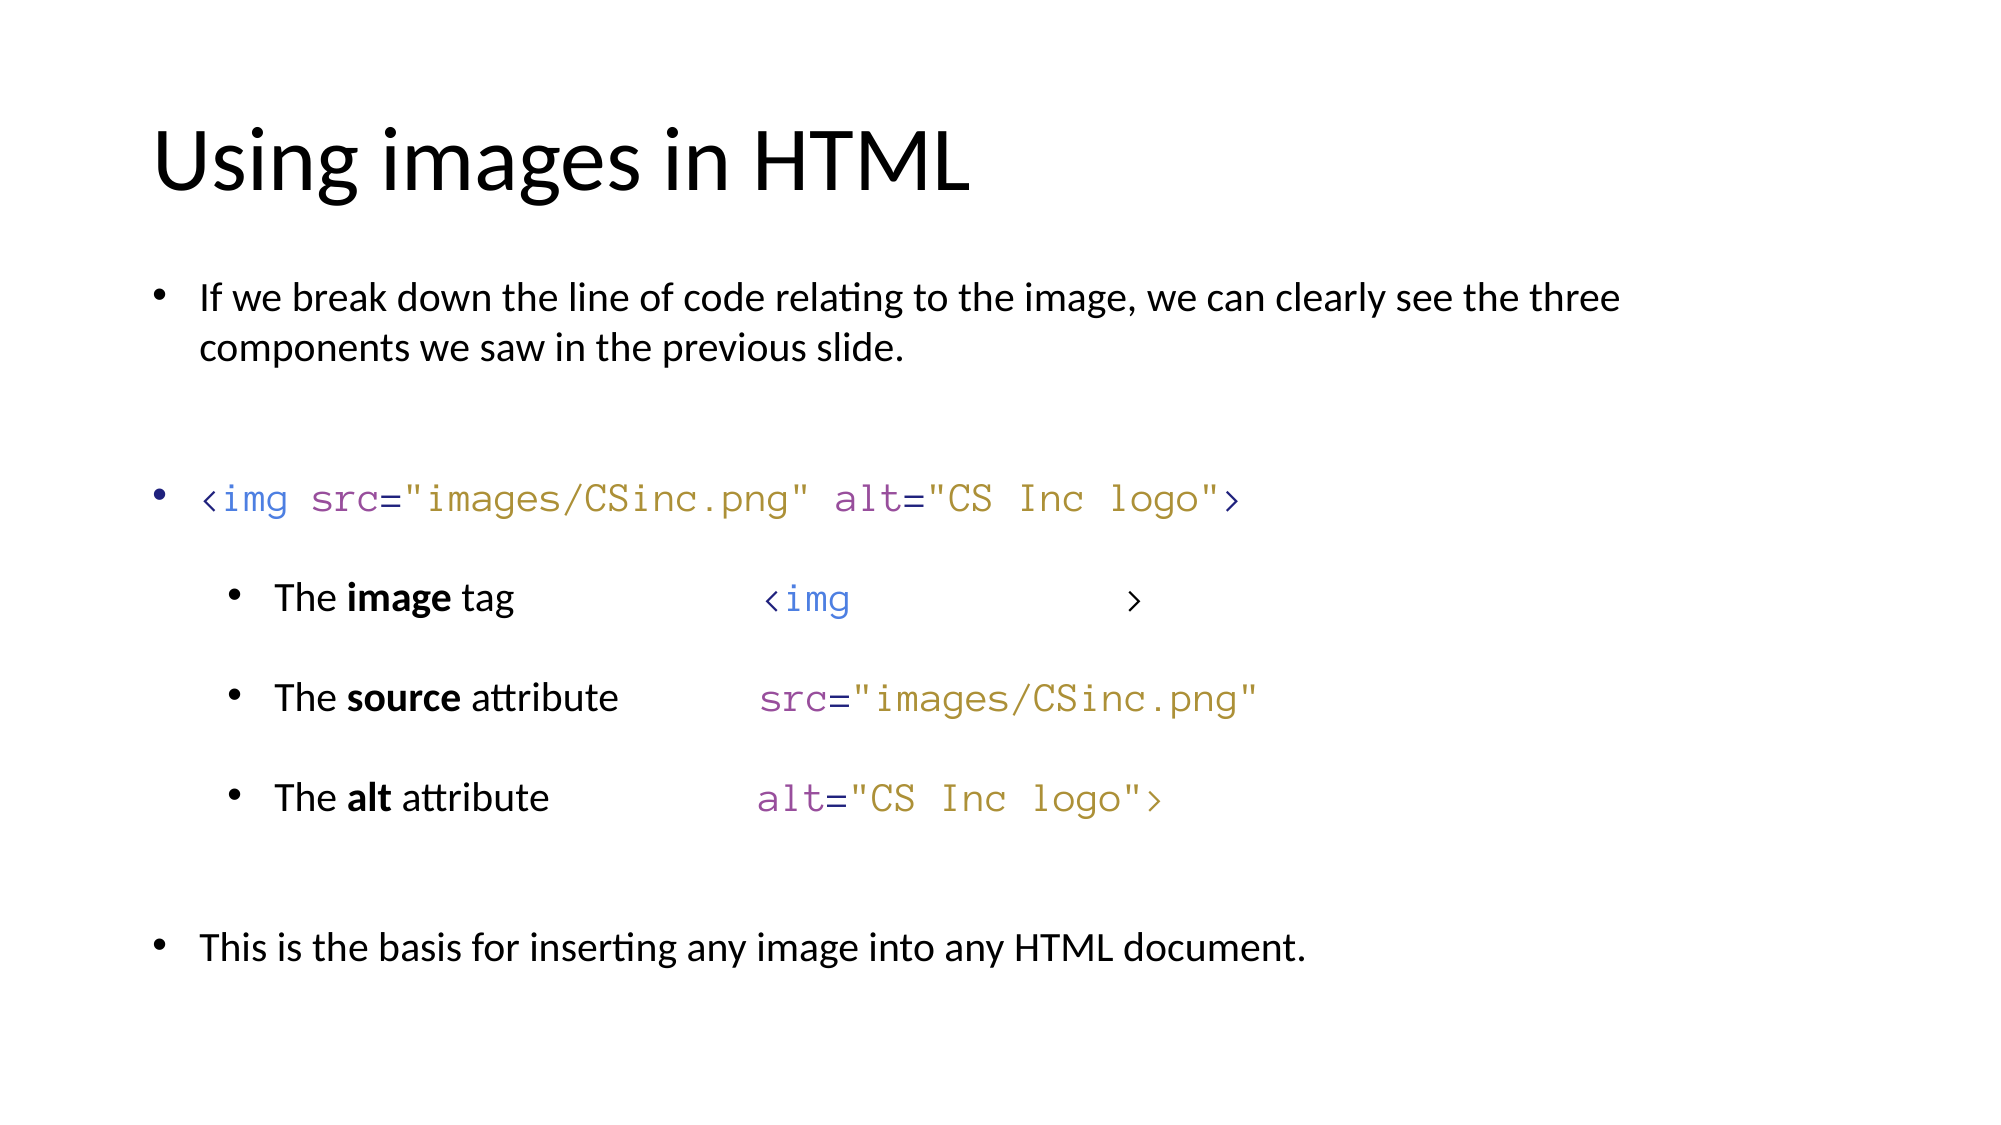

# Using images in HTML
If we break down the line of code relating to the image, we can clearly see the three components we saw in the previous slide.

<img src="images/CSinc.png" alt="CS Inc logo">

The image tag                          <img            >

The source attribute               src="images/CSinc.png"

The alt attribute                      alt="CS Inc logo">

This is the basis for inserting any image into any HTML document.